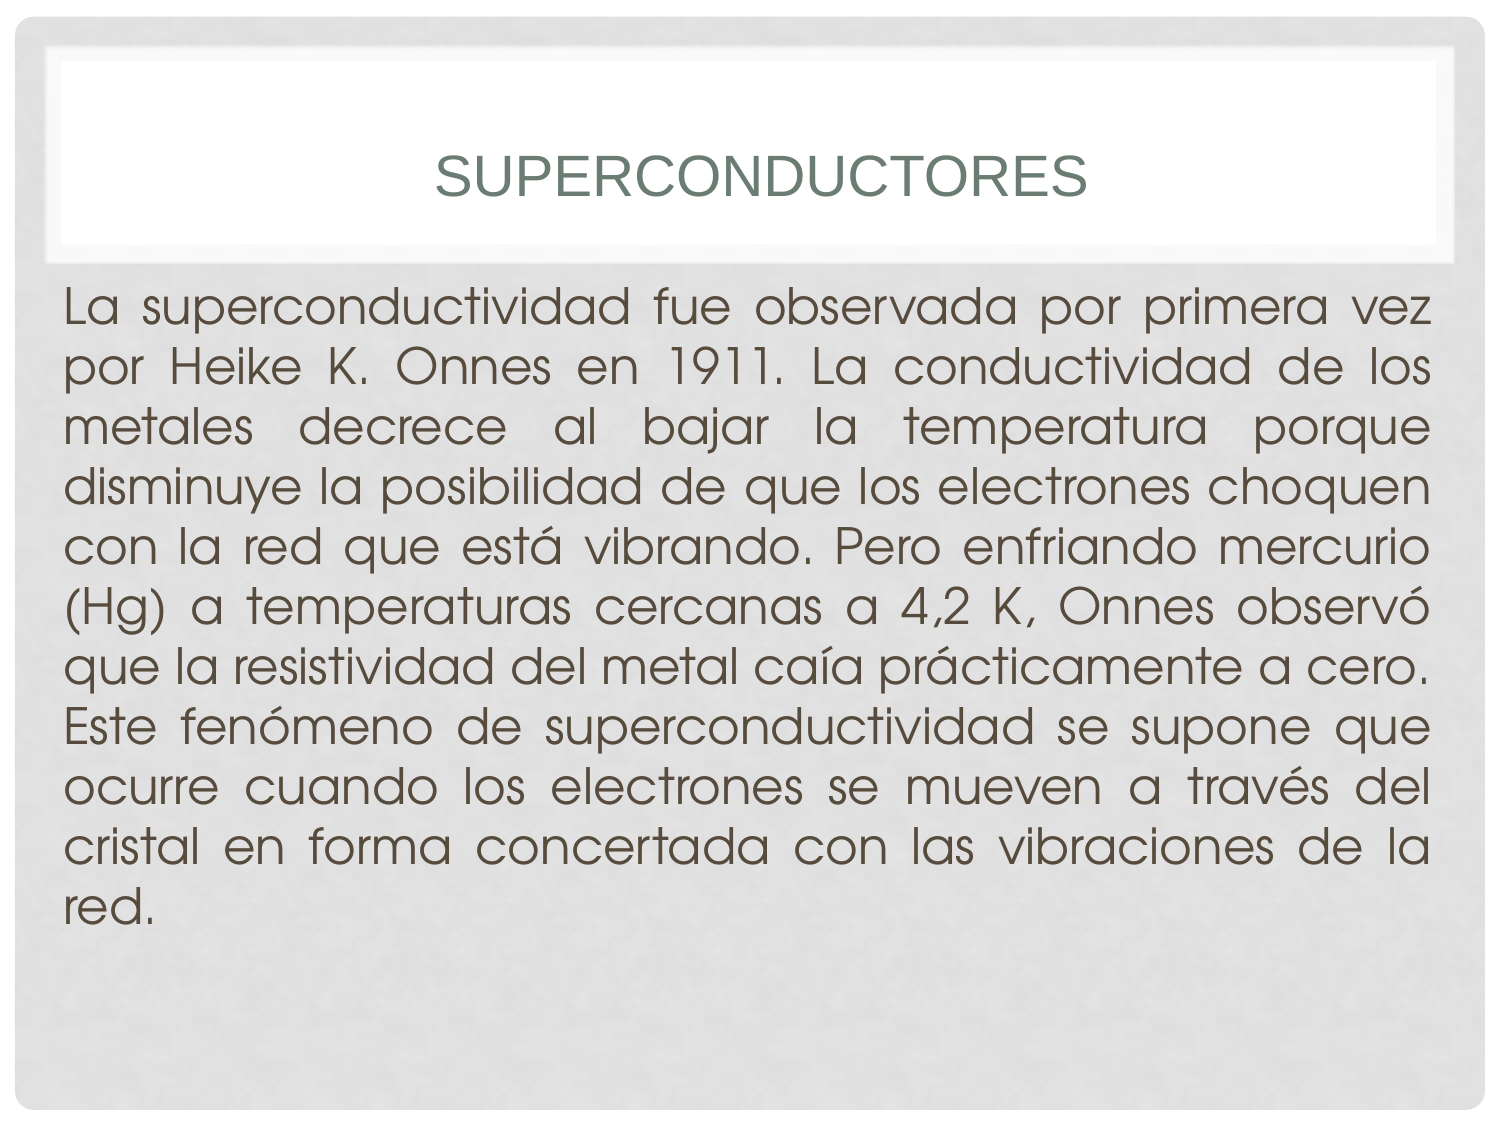

# SUPERCONDUCTORES

La superconductividad fue observada por primera vez por Heike K. Onnes en 1911. La conductividad de los metales decrece al bajar la temperatura porque disminuye la posibilidad de que los electrones choquen con la red que está vibrando. Pero enfriando mercurio (Hg) a temperaturas cercanas a 4,2 K, Onnes observó que la resistividad del metal caía prácticamente a cero. Este fenómeno de superconductividad se supone que ocurre cuando los electrones se mueven a través del cristal en forma concertada con las vibraciones de la red.